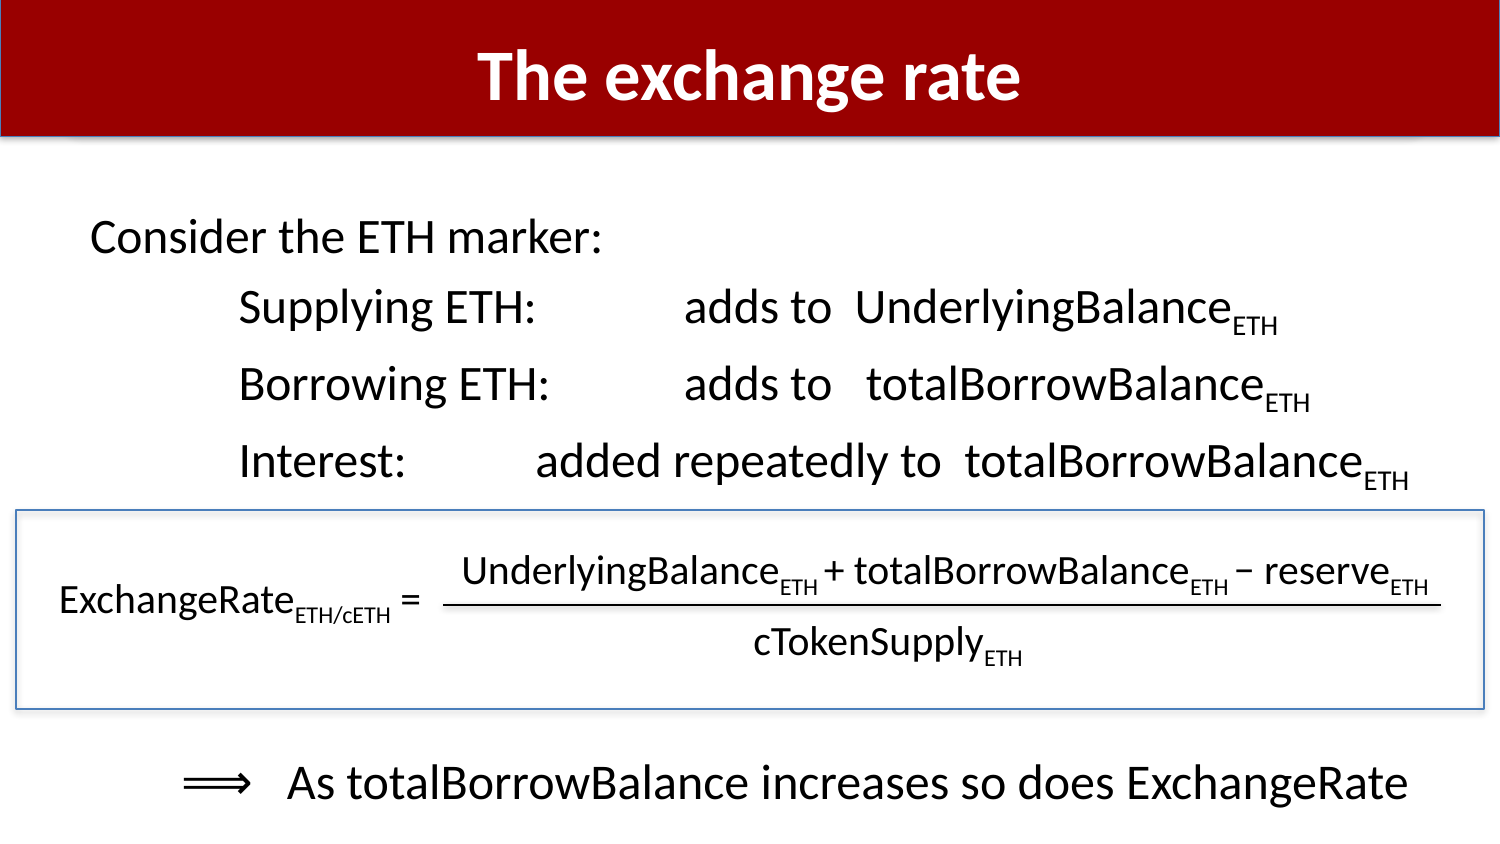

# The exchange rate
Consider the ETH marker:
	Supplying ETH:		adds to  UnderlyingBalanceETH
	Borrowing ETH:		adds to   totalBorrowBalanceETH
	Interest:		added repeatedly to  totalBorrowBalanceETH

UnderlyingBalanceETH + totalBorrowBalanceETH − reserveETH
ExchangeRateETH/cETH =
cTokenSupplyETH
⟹   As totalBorrowBalance increases so does ExchangeRate